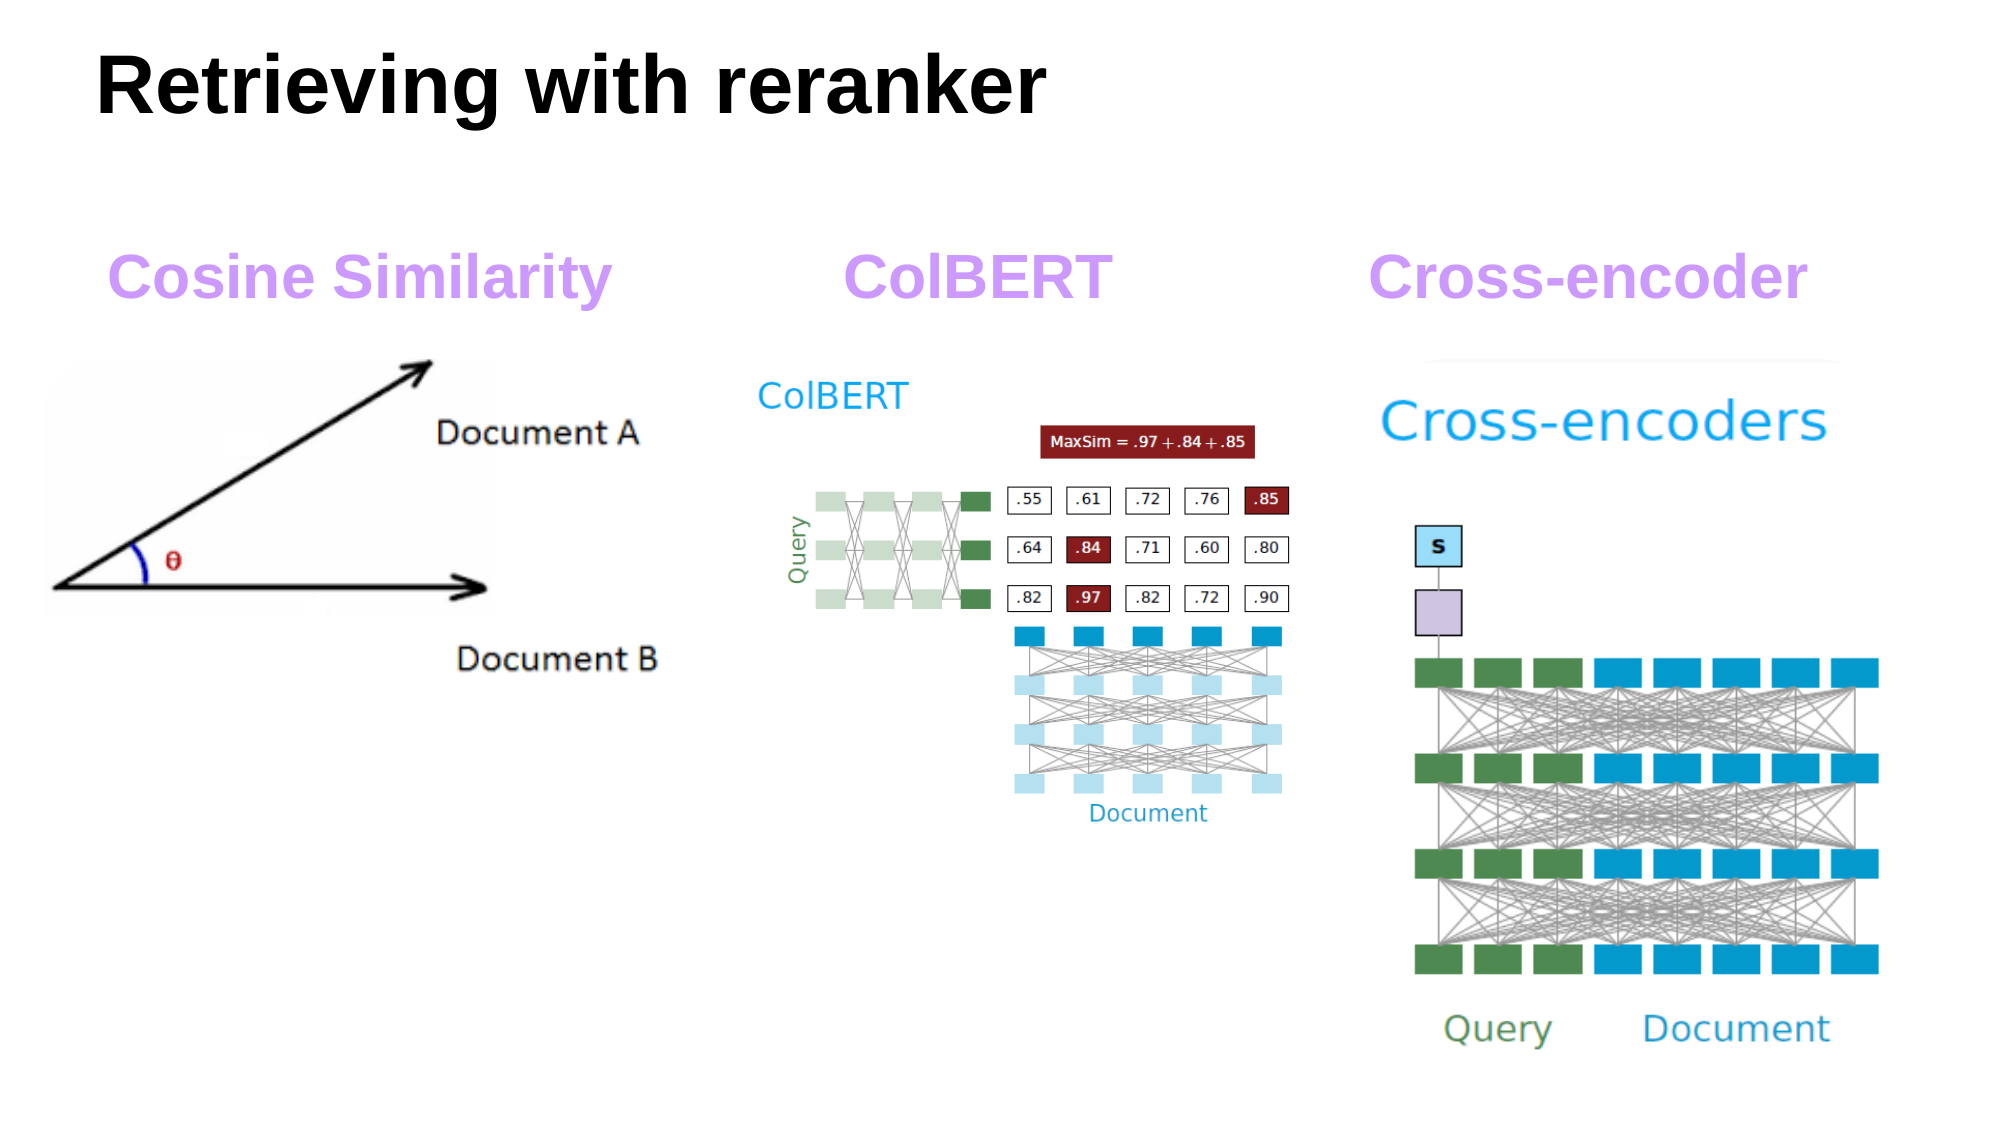

# Retrieving with reranker
Cosine Similarity
ColBERT
Cross-encoder